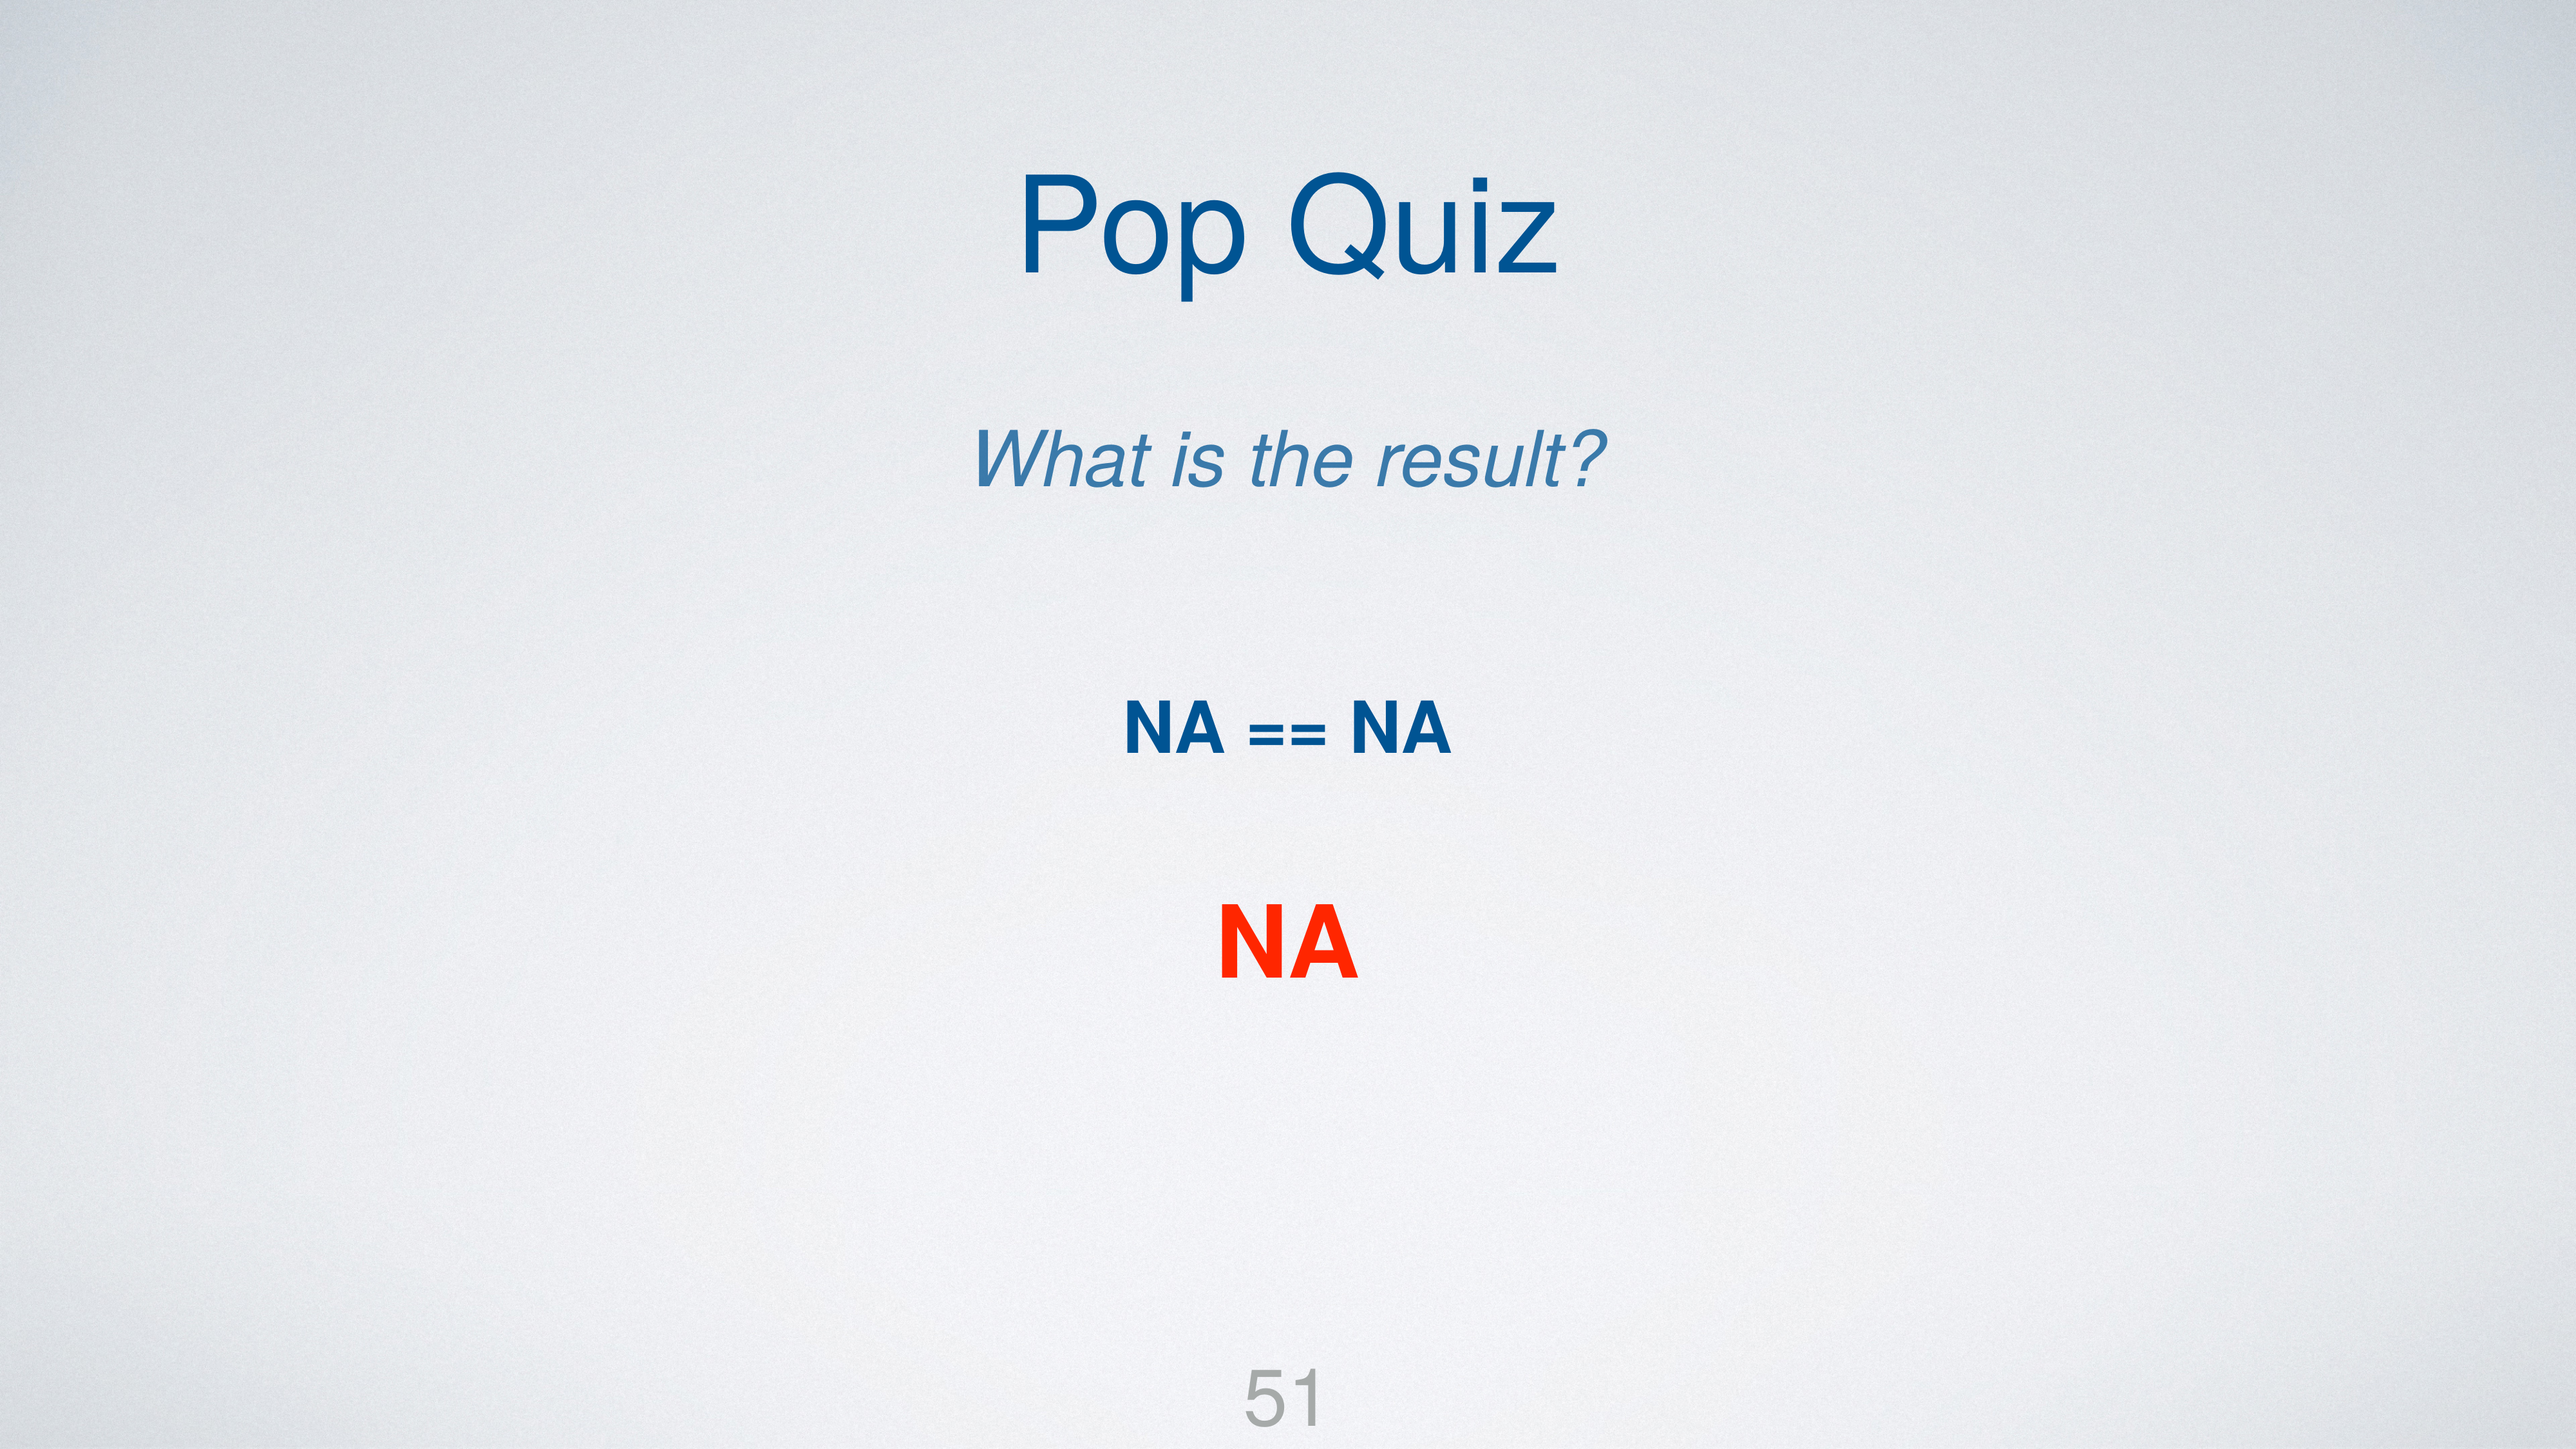

Pop Quiz
What is the result?
NA == NA
NA
51